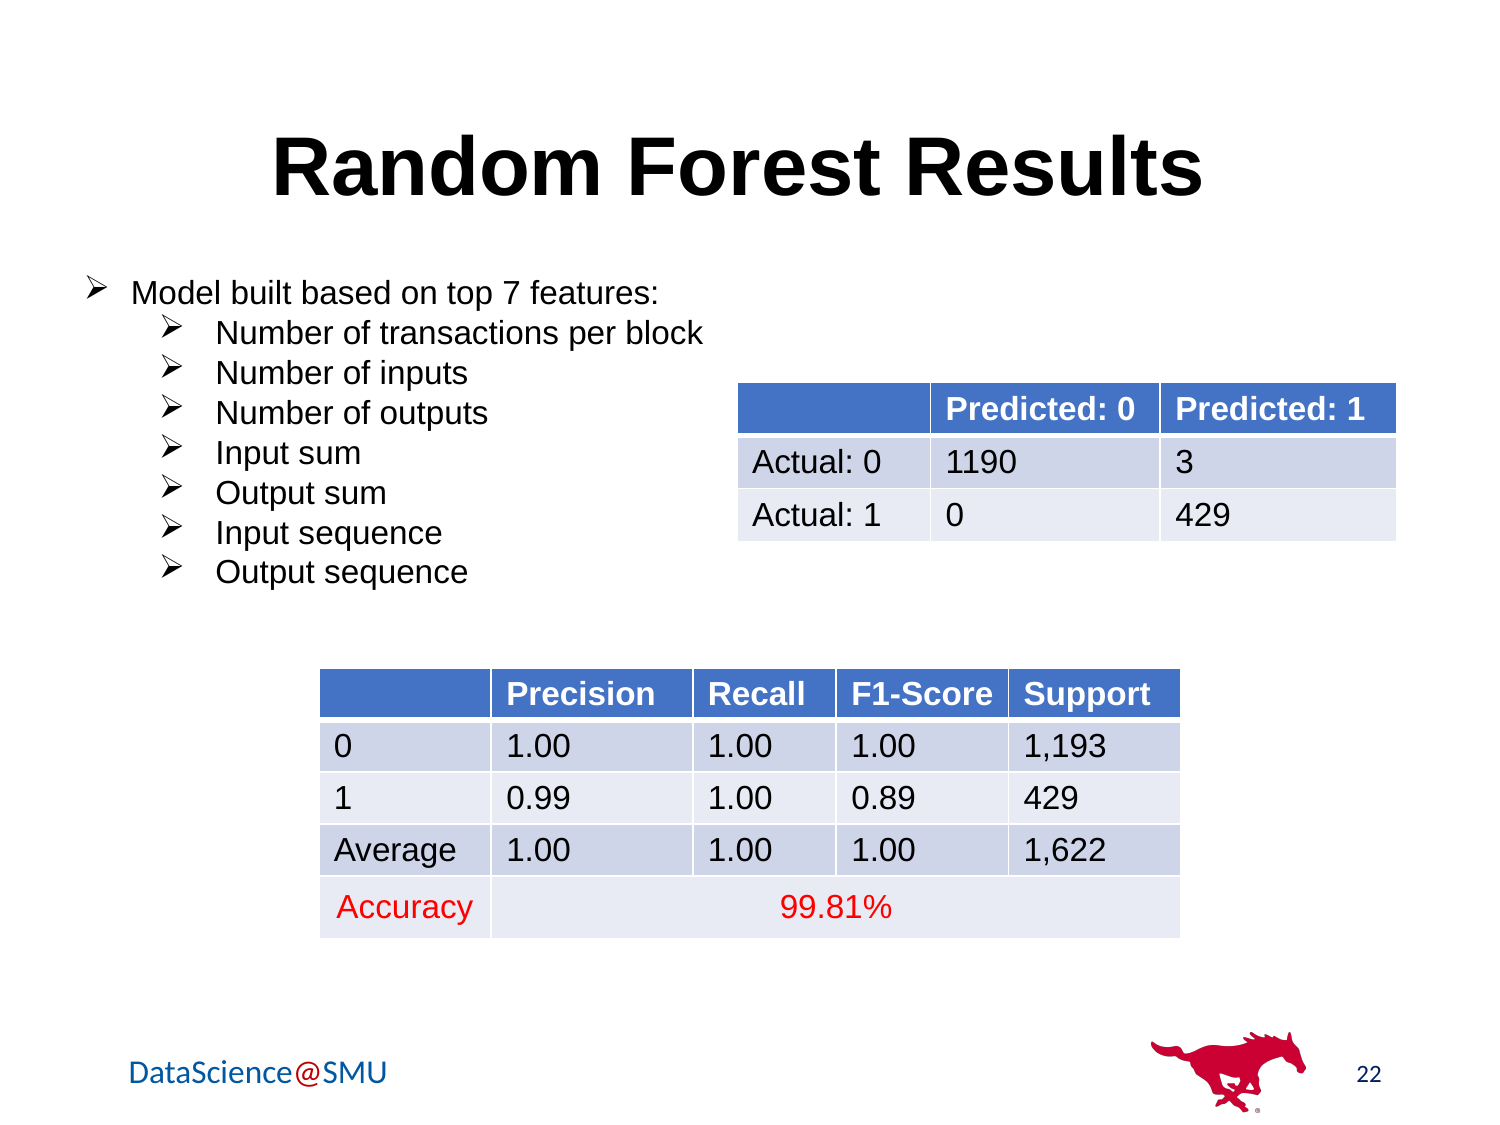

# Random Forest Results
Model built based on top 7 features:
Number of transactions per block
Number of inputs
Number of outputs
Input sum
Output sum
Input sequence
Output sequence
|  | Predicted: 0 | Predicted: 1 |
| --- | --- | --- |
| Actual: 0 | 1190 | 3 |
| Actual: 1 | 0 | 429 |
|  | Precision | Recall | F1-Score | Support |
| --- | --- | --- | --- | --- |
| 0 | 1.00 | 1.00 | 1.00 | 1,193 |
| 1 | 0.99 | 1.00 | 0.89 | 429 |
| Average | 1.00 | 1.00 | 1.00 | 1,622 |
| Accuracy | 99.81% |  |  |  |
22